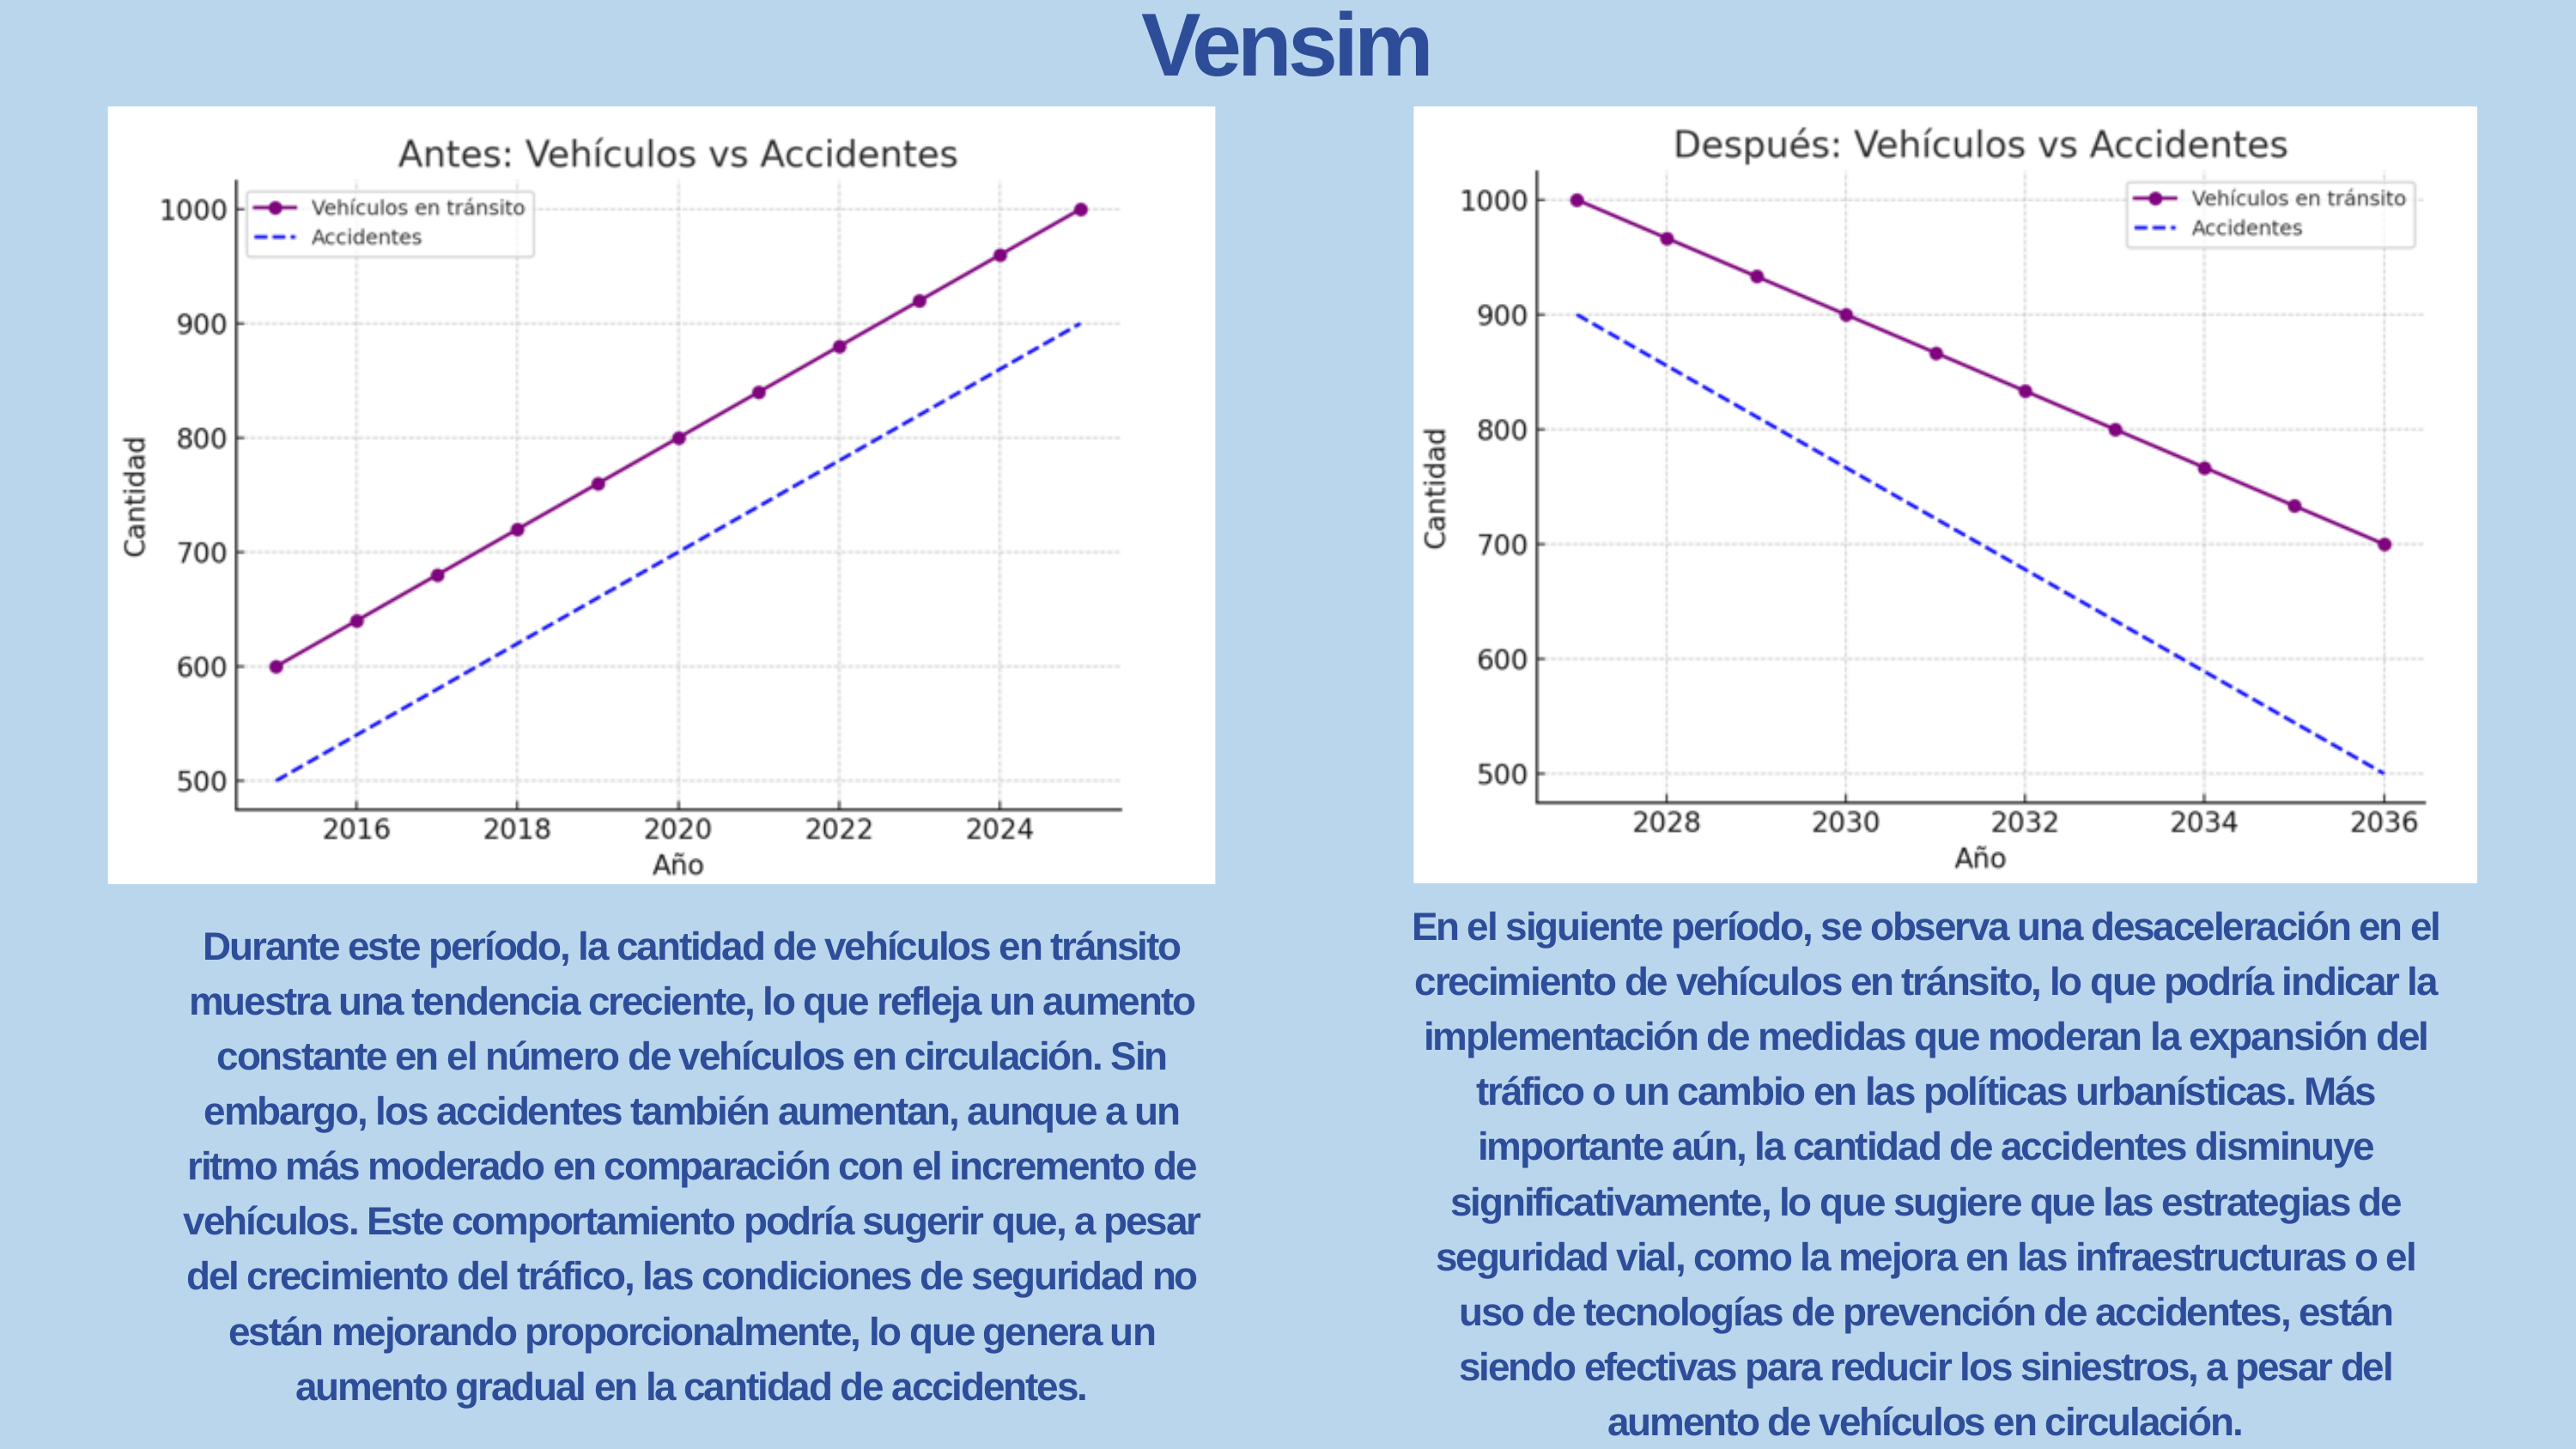

Vensim

En el siguiente período, se observa una desaceleración en el crecimiento de vehículos en tránsito, lo que podría indicar la implementación de medidas que moderan la expansión del tráfico o un cambio en las políticas urbanísticas. Más importante aún, la cantidad de accidentes disminuye significativamente, lo que sugiere que las estrategias de seguridad vial, como la mejora en las infraestructuras o el uso de tecnologías de prevención de accidentes, están siendo efectivas para reducir los siniestros, a pesar del aumento de vehículos en circulación.
Durante este período, la cantidad de vehículos en tránsito muestra una tendencia creciente, lo que refleja un aumento constante en el número de vehículos en circulación. Sin embargo, los accidentes también aumentan, aunque a un ritmo más moderado en comparación con el incremento de vehículos. Este comportamiento podría sugerir que, a pesar del crecimiento del tráfico, las condiciones de seguridad no están mejorando proporcionalmente, lo que genera un aumento gradual en la cantidad de accidentes.